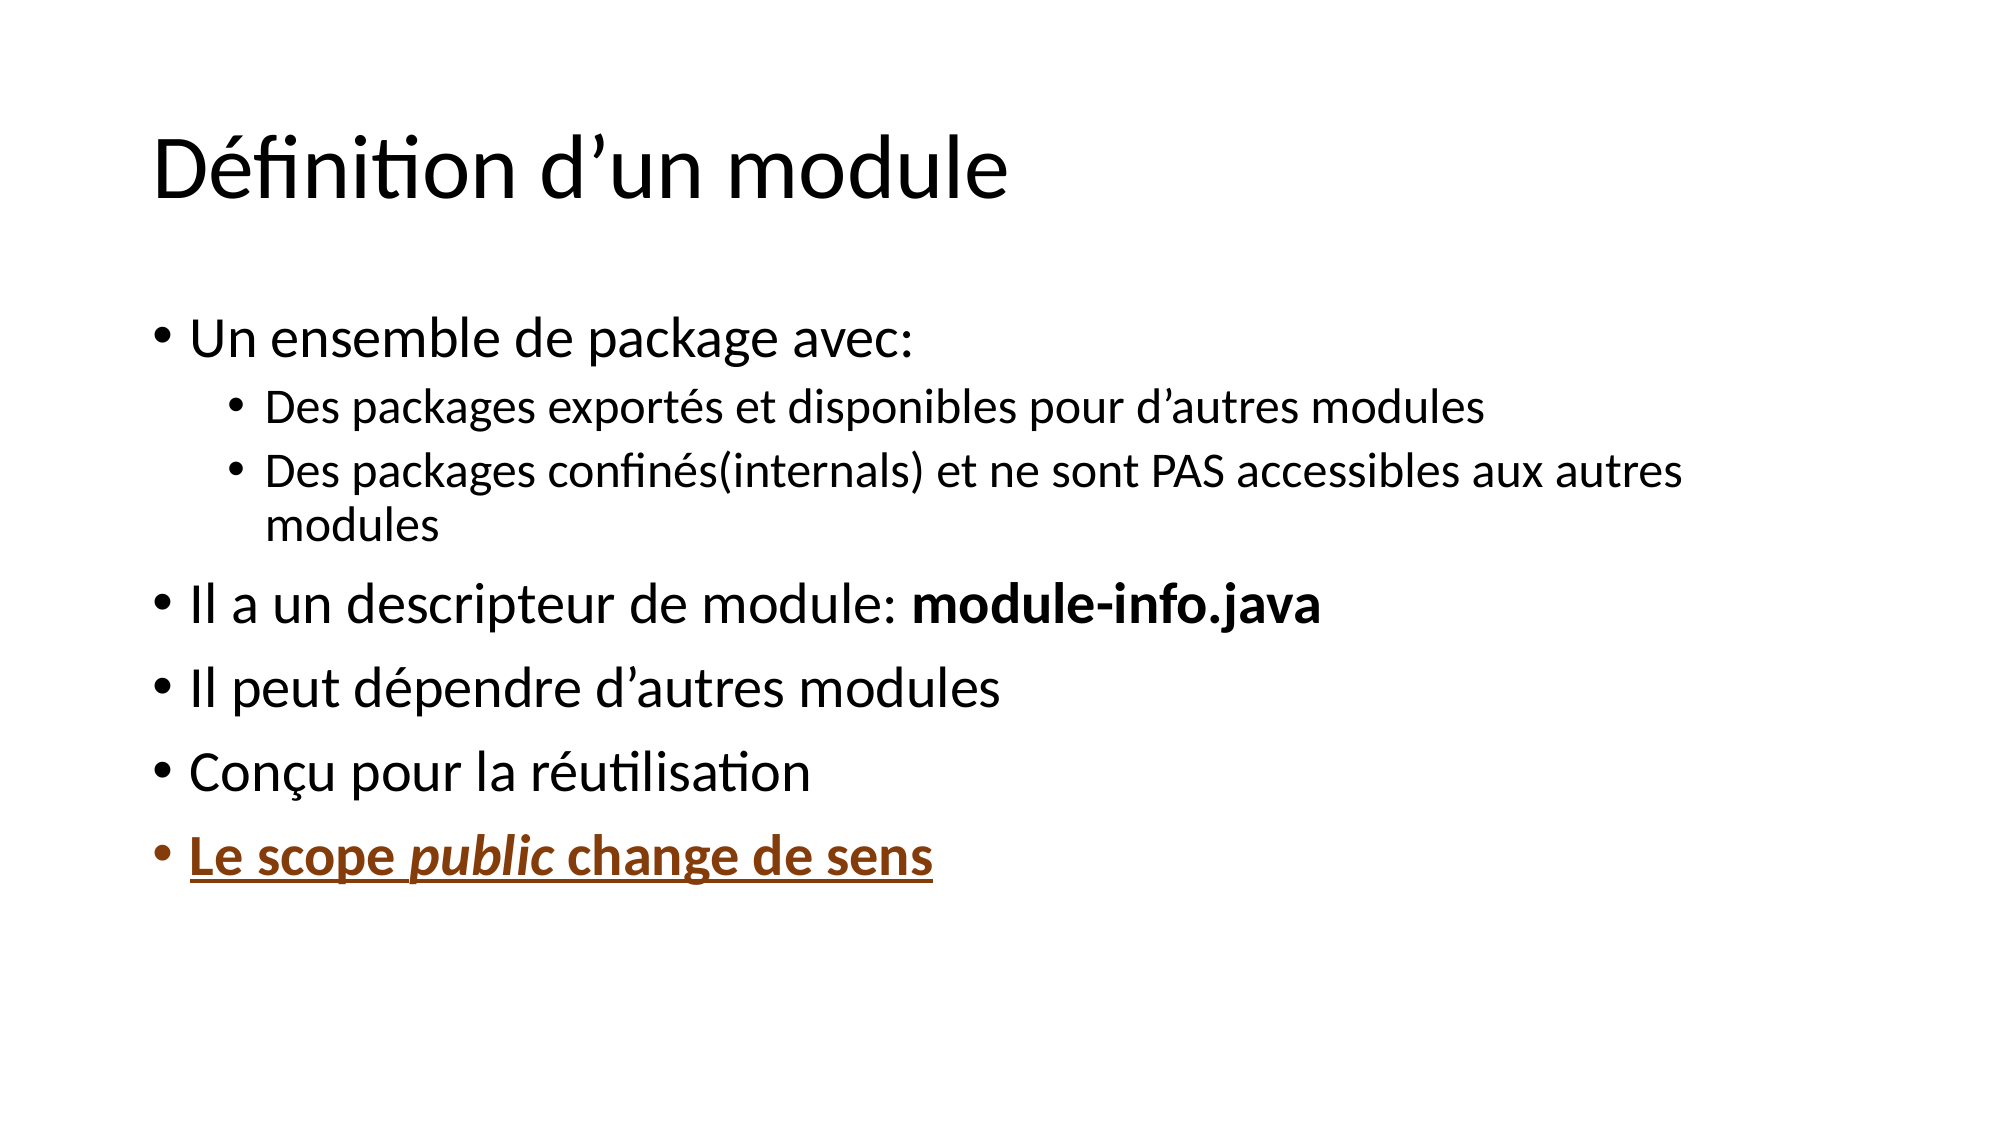

# Définition d’un module
Un ensemble de package avec:
Des packages exportés et disponibles pour d’autres modules
Des packages confinés(internals) et ne sont PAS accessibles aux autres modules
Il a un descripteur de module: module-info.java
Il peut dépendre d’autres modules
Conçu pour la réutilisation
Le scope public change de sens